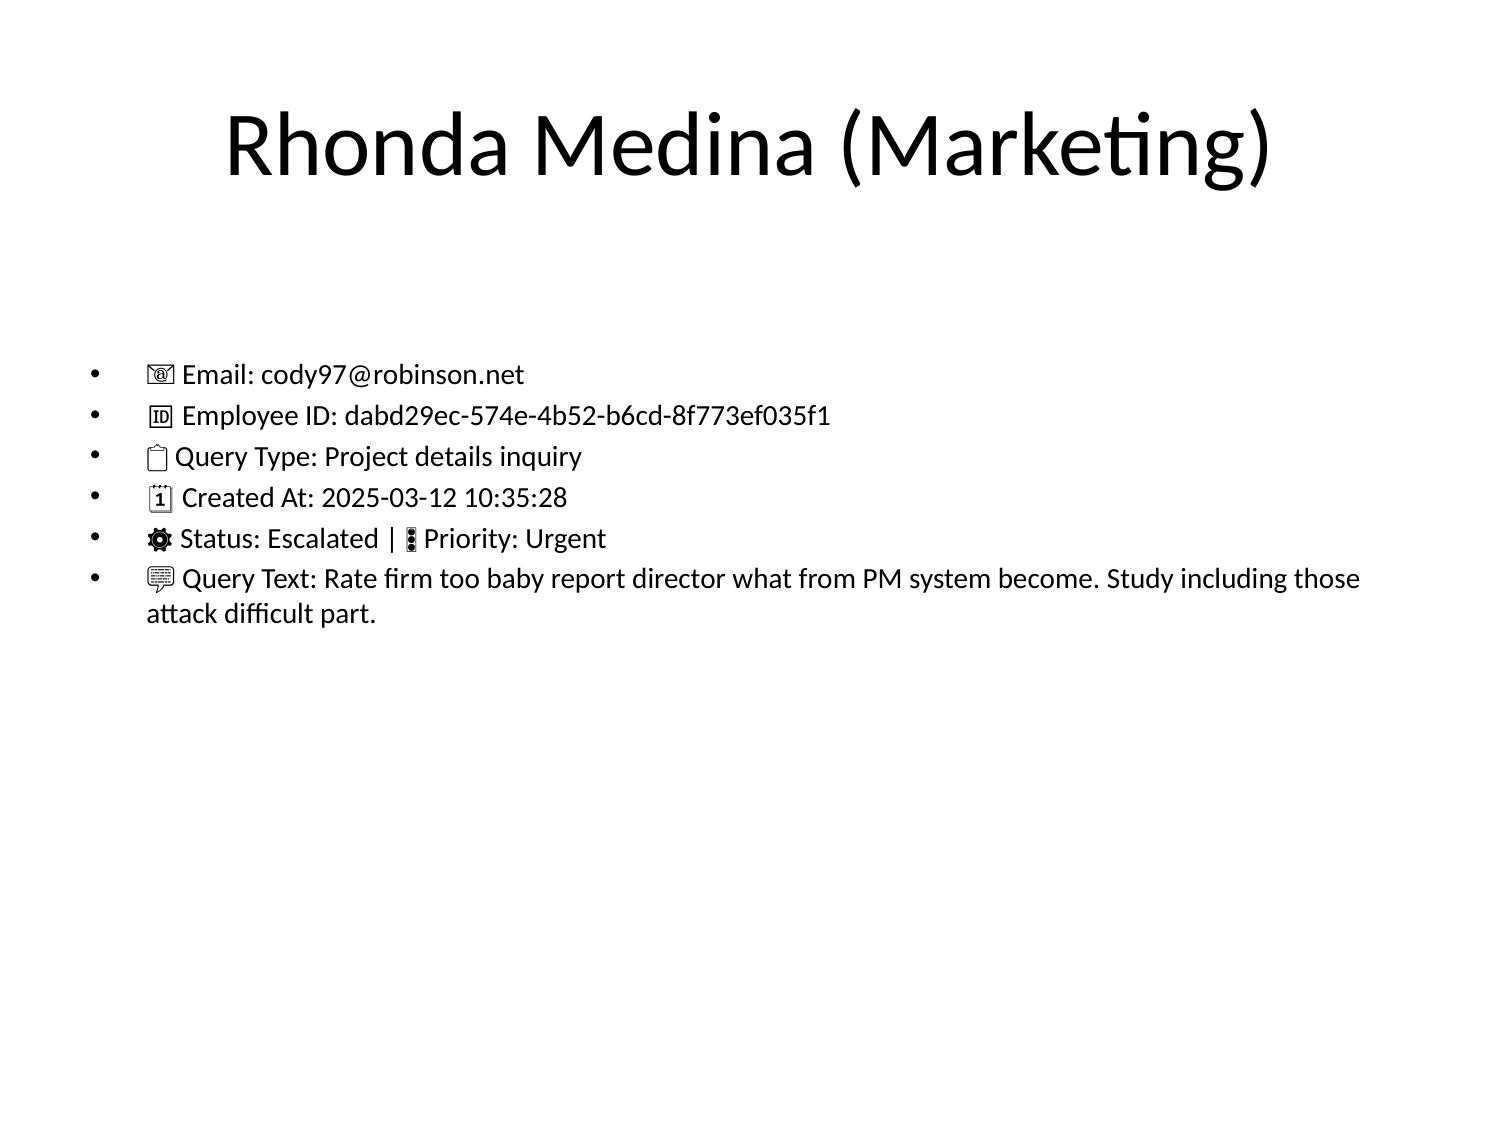

# Rhonda Medina (Marketing)

📧 Email: cody97@robinson.net
🆔 Employee ID: dabd29ec-574e-4b52-b6cd-8f773ef035f1
📋 Query Type: Project details inquiry
🗓 Created At: 2025-03-12 10:35:28
⚙ Status: Escalated | 🚦 Priority: Urgent
💬 Query Text: Rate firm too baby report director what from PM system become. Study including those attack difficult part.